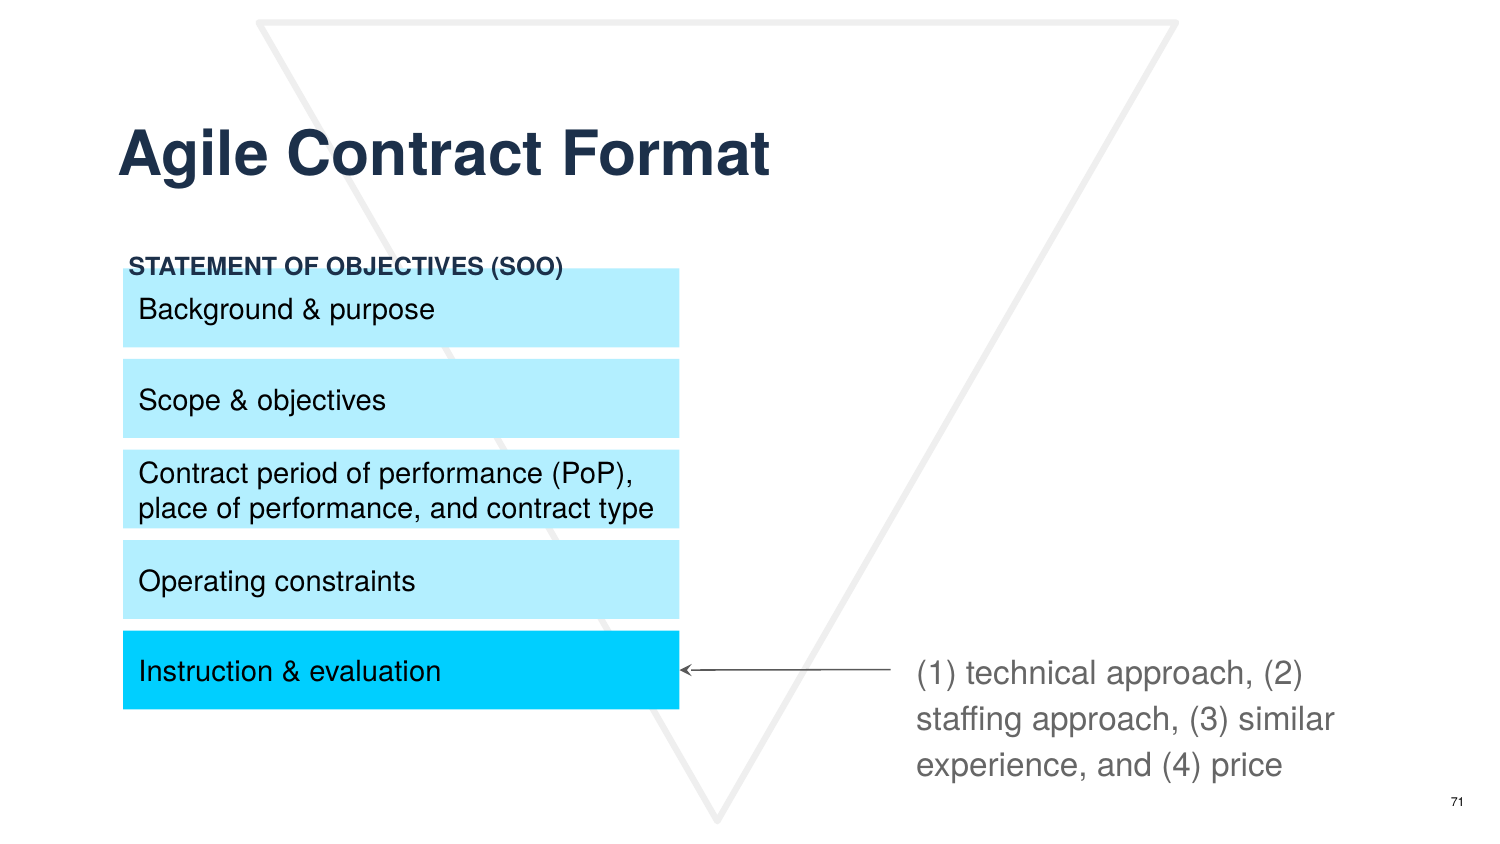

Agile Contract Format
STATEMENT OF OBJECTIVES (SOO)
Background & purpose
Scope & objectives
Contract period of performance (PoP), place of performance, and contract type
Operating constraints
Instruction & evaluation
(1) technical approach, (2) staffing approach, (3) similar experience, and (4) price
71